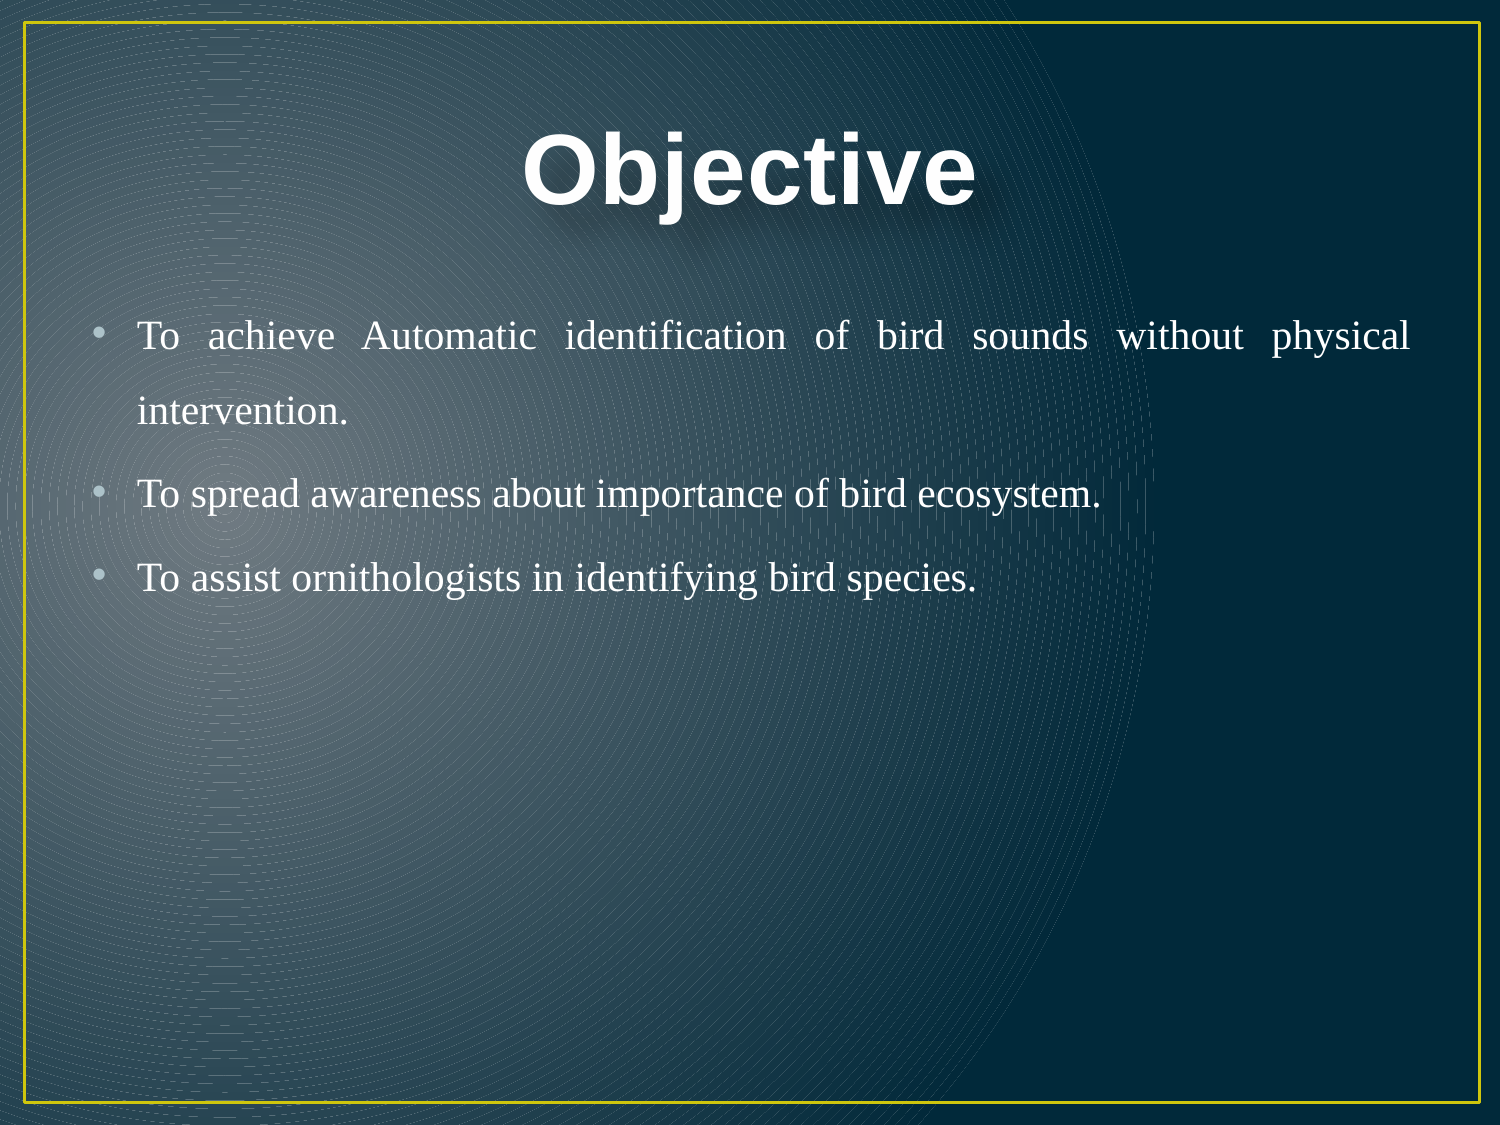

# Objective
To achieve Automatic identification of bird sounds without physical intervention.
To spread awareness about importance of bird ecosystem.
To assist ornithologists in identifying bird species.